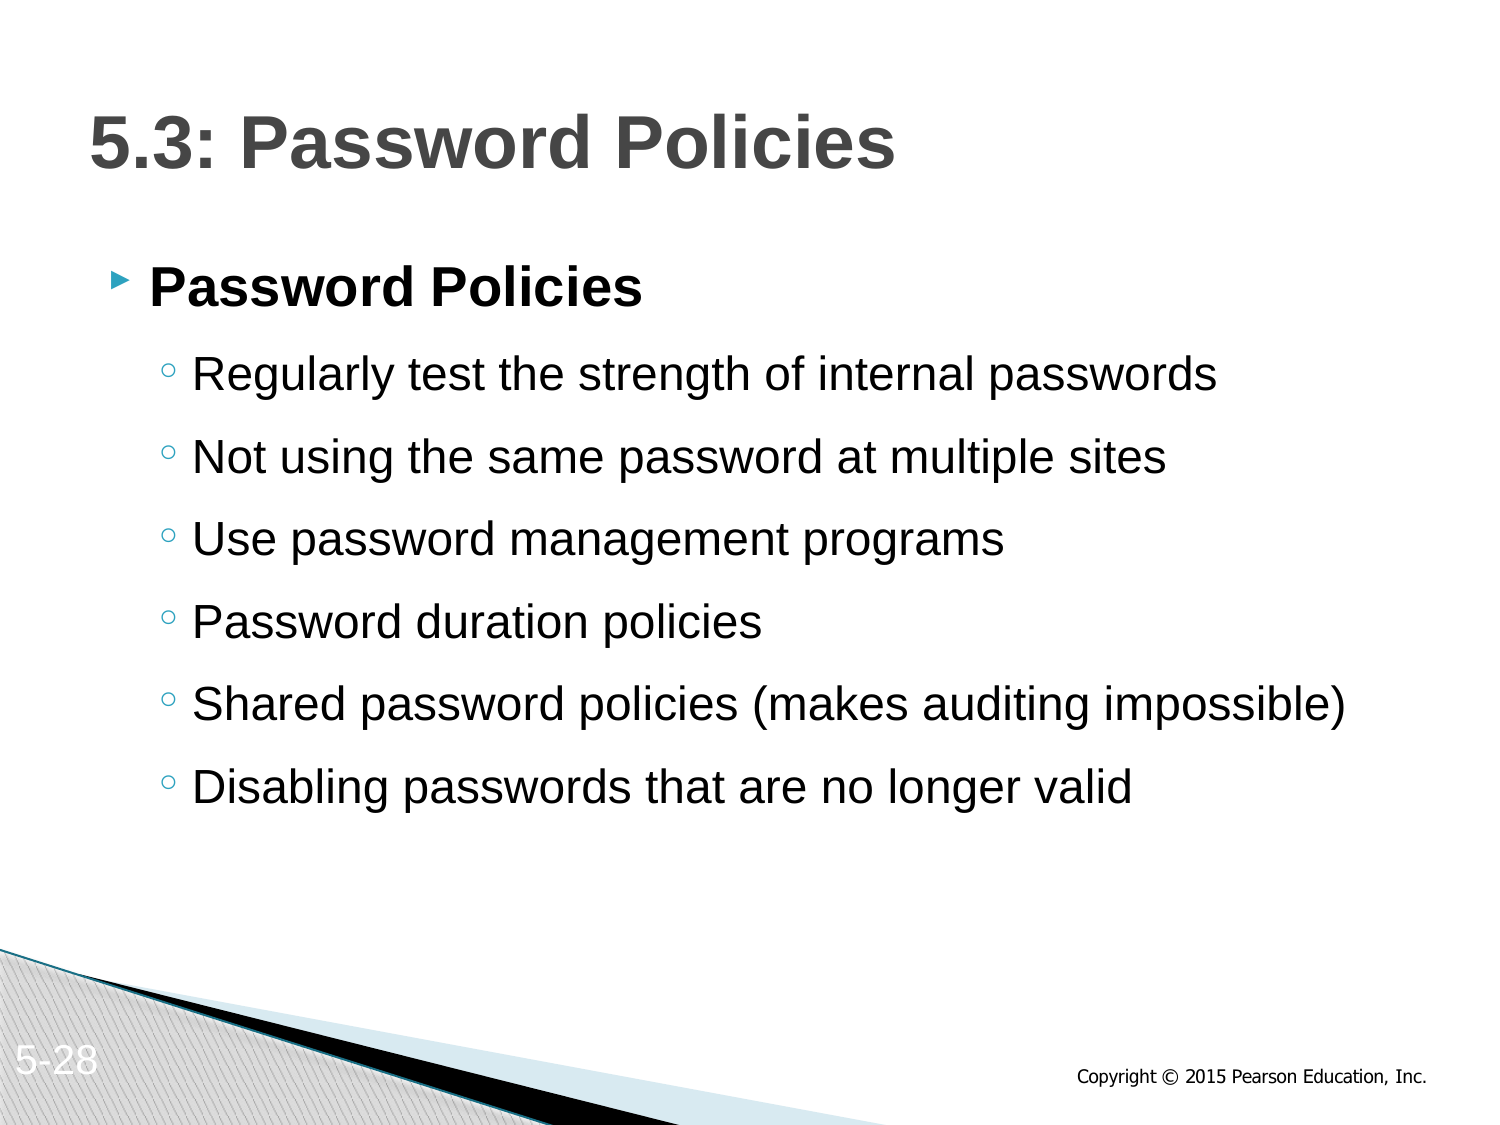

# 5.3: Password Policies
Password Policies
Regularly test the strength of internal passwords
Not using the same password at multiple sites
Use password management programs
Password duration policies
Shared password policies (makes auditing impossible)
Disabling passwords that are no longer valid
5-28